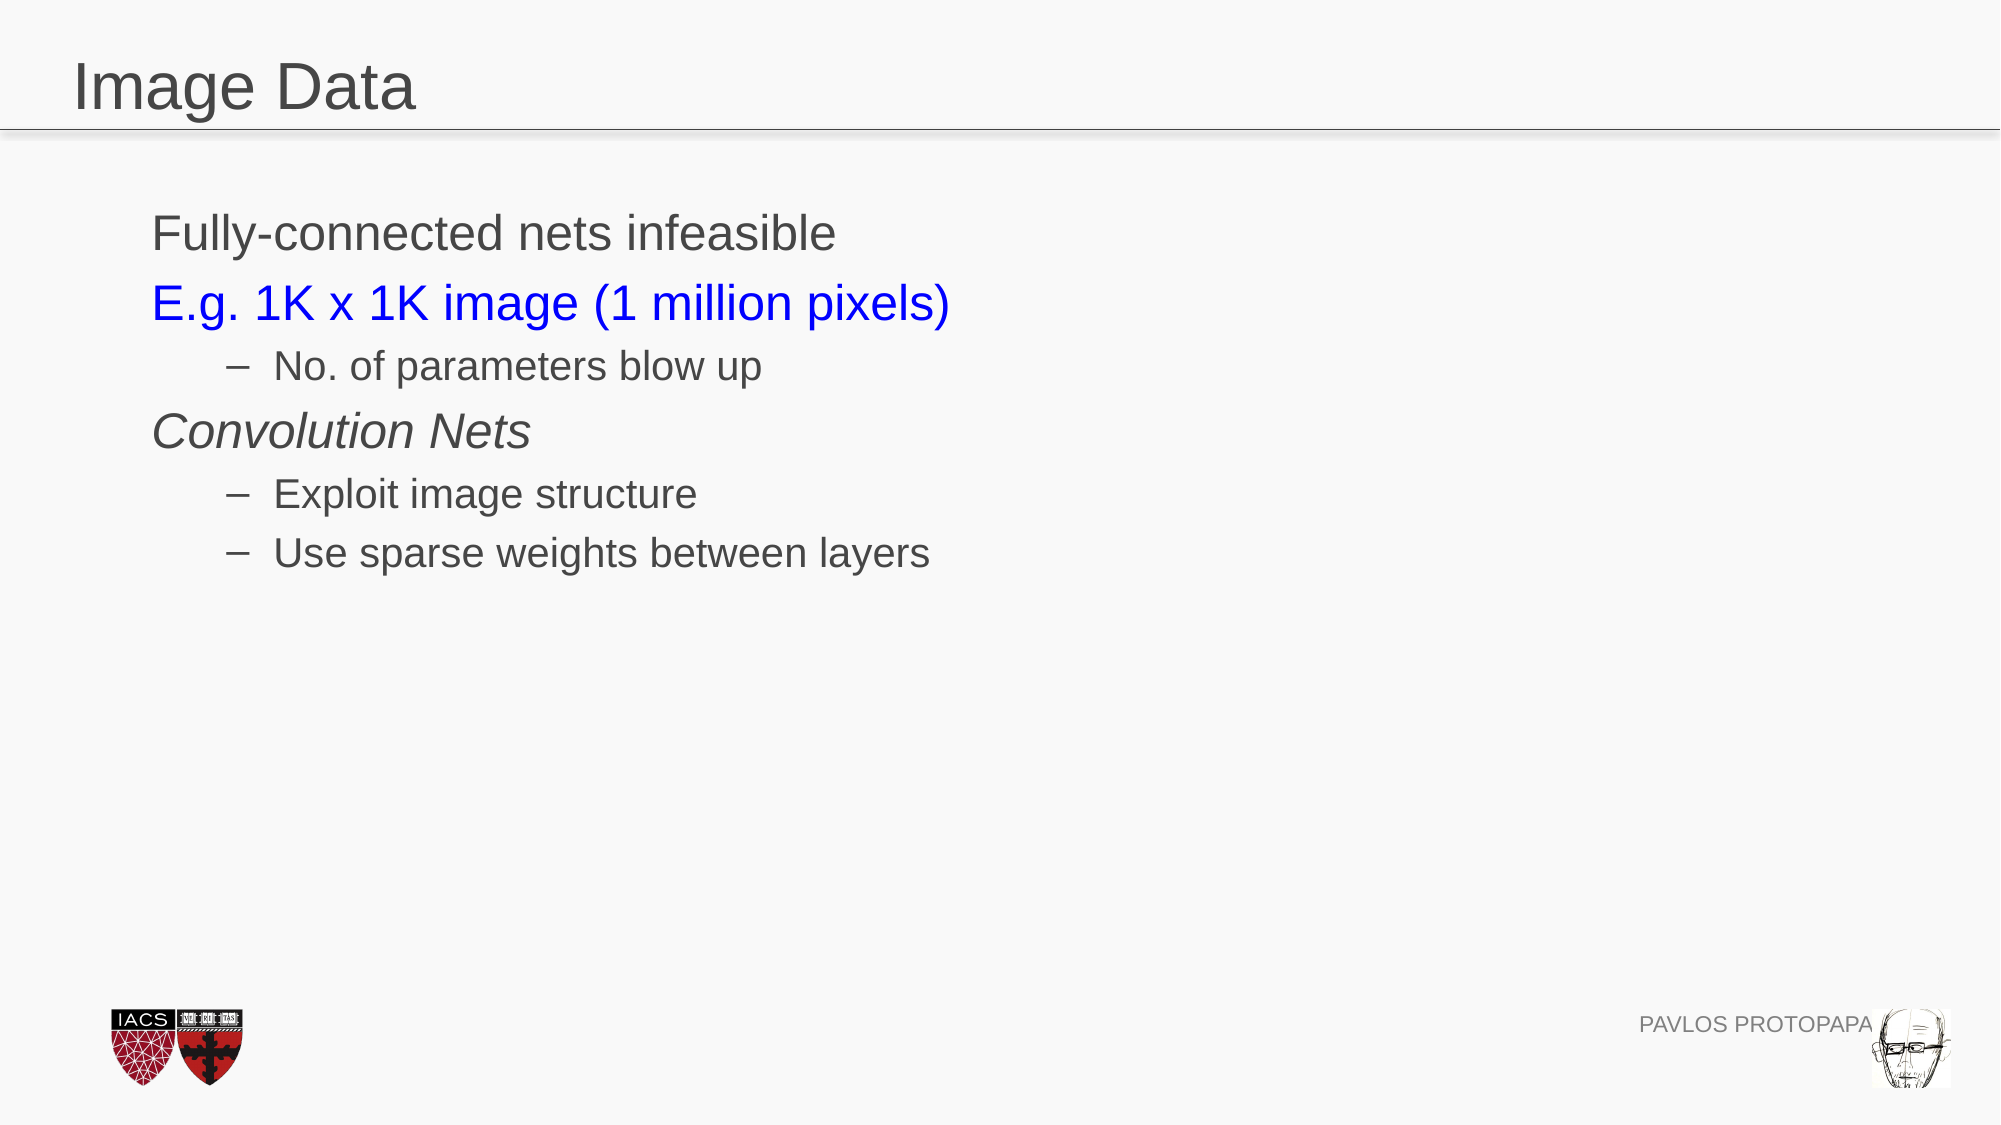

# Image Data
Fully-connected nets infeasible
E.g. 1K x 1K image (1 million pixels)
No. of parameters blow up
Convolution Nets
Exploit image structure
Use sparse weights between layers